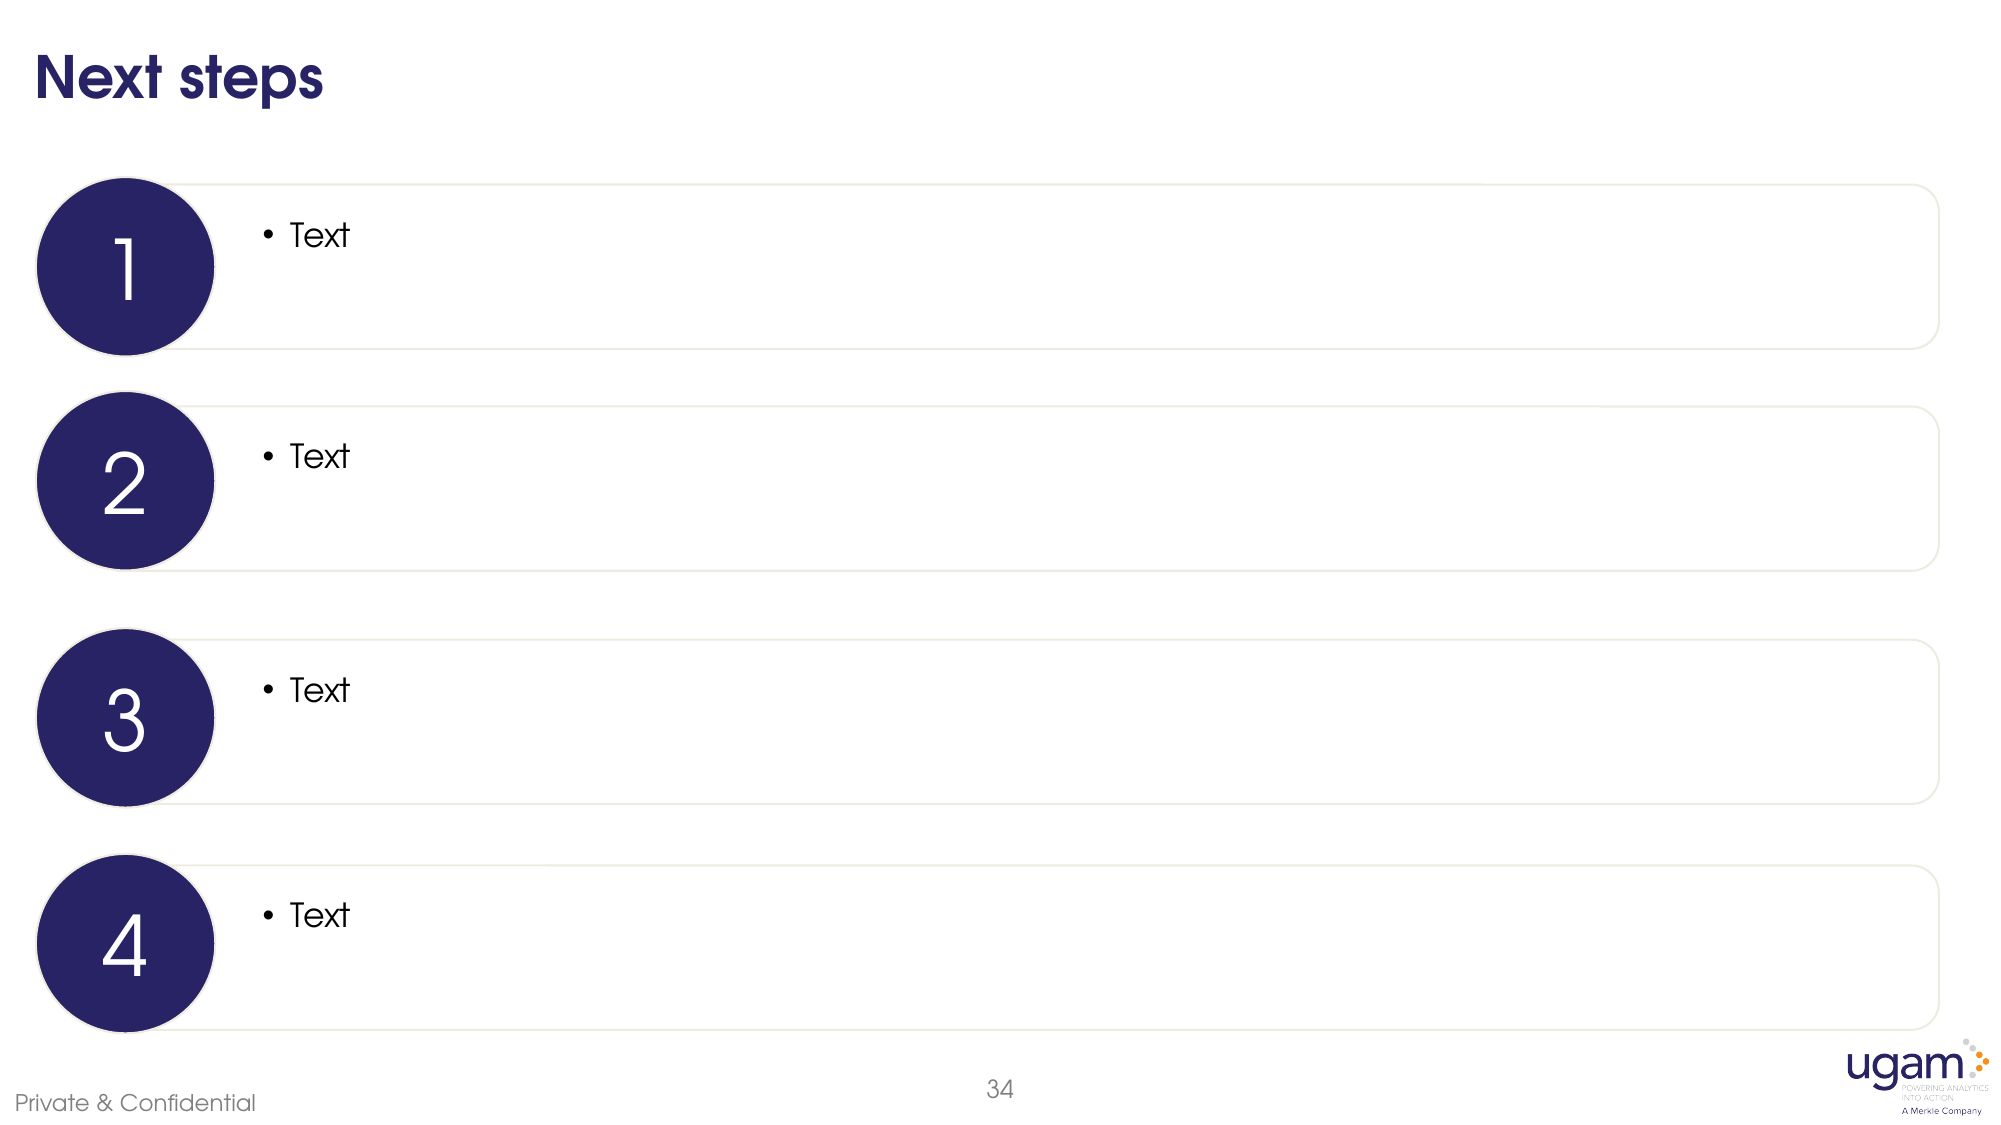

Next steps
design template
# Next steps
1

Text
2

Text
3

Text
4

Text